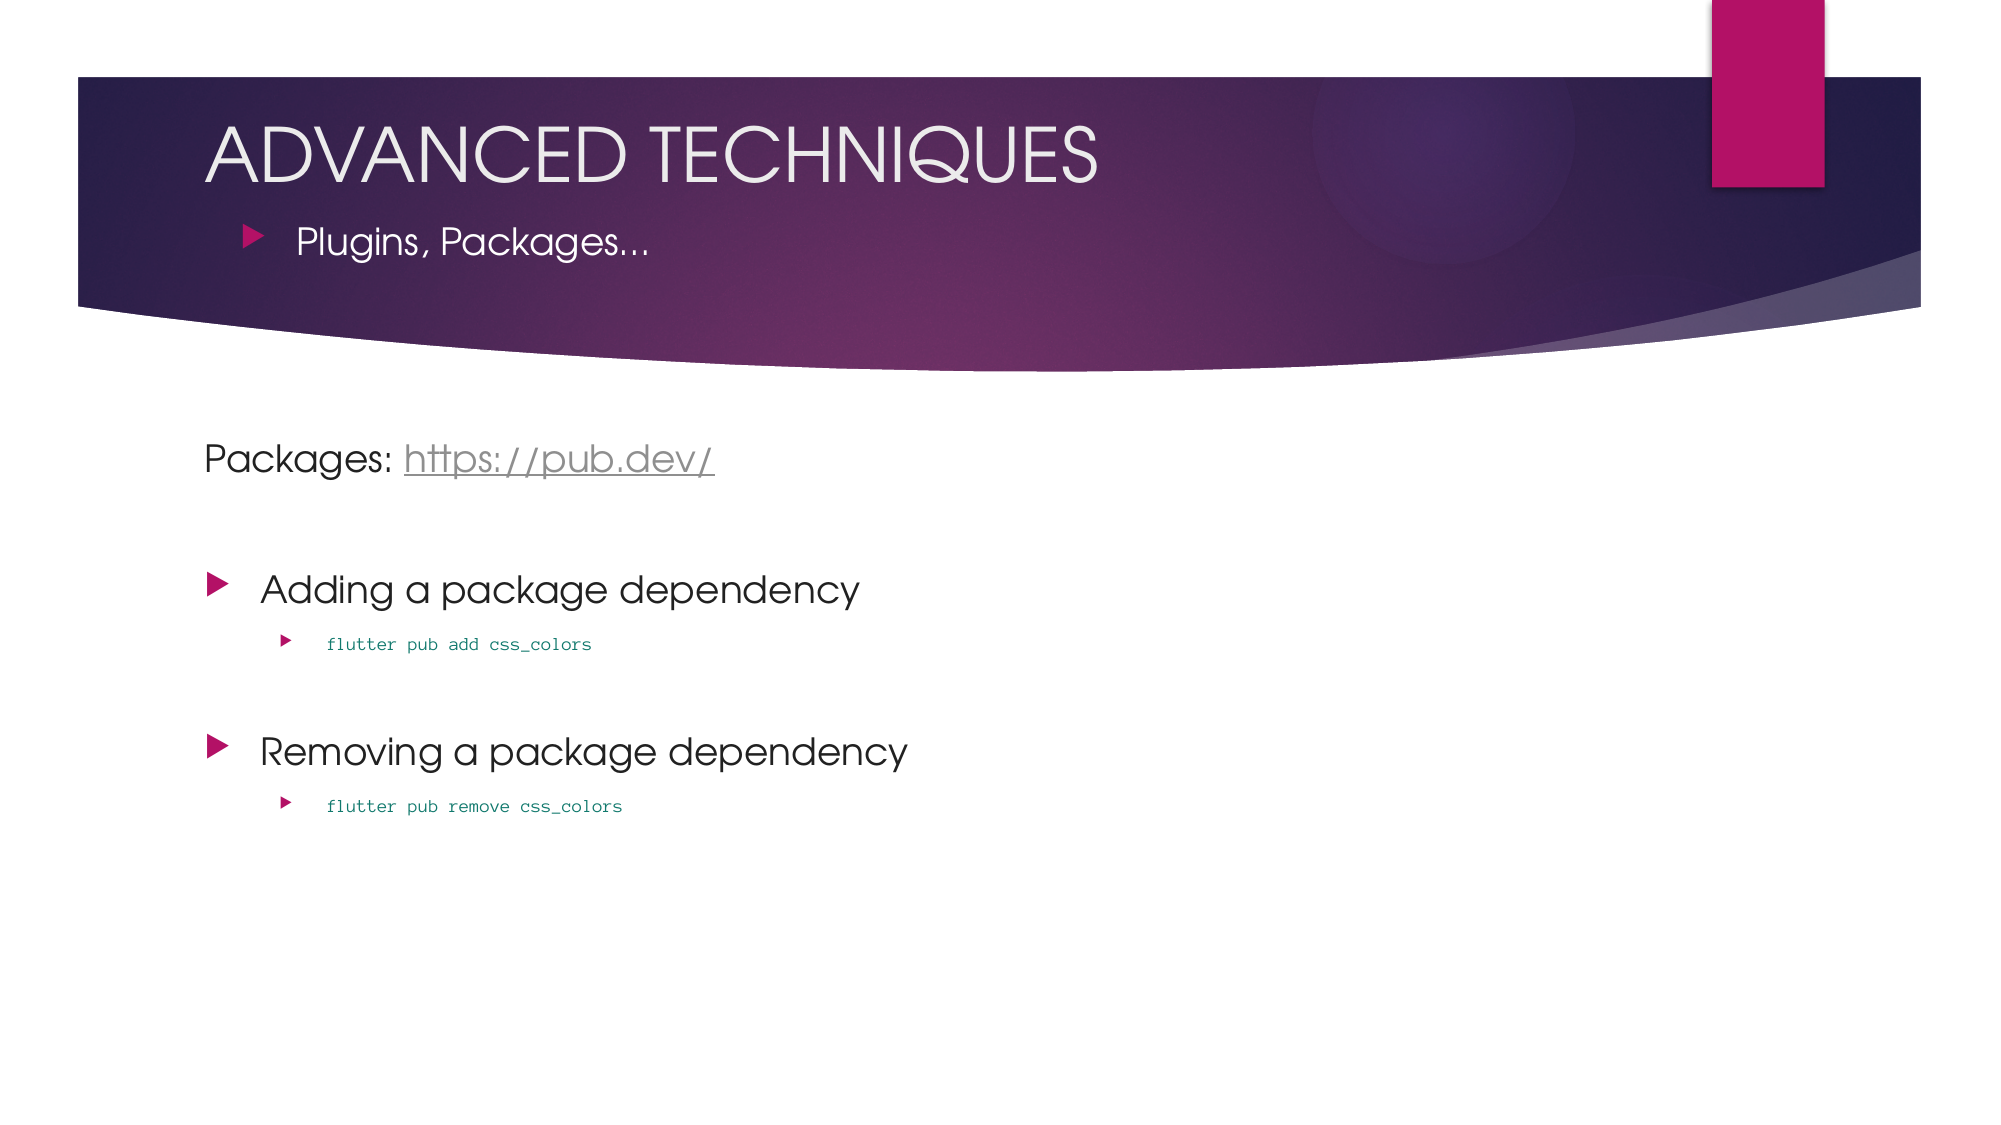

# ADVANCED TECHNIQUES
Plugins, Packages…
Packages: https://pub.dev/

Adding a package dependency
flutter pub add css_colors

Removing a package dependency
flutter pub remove css_colors